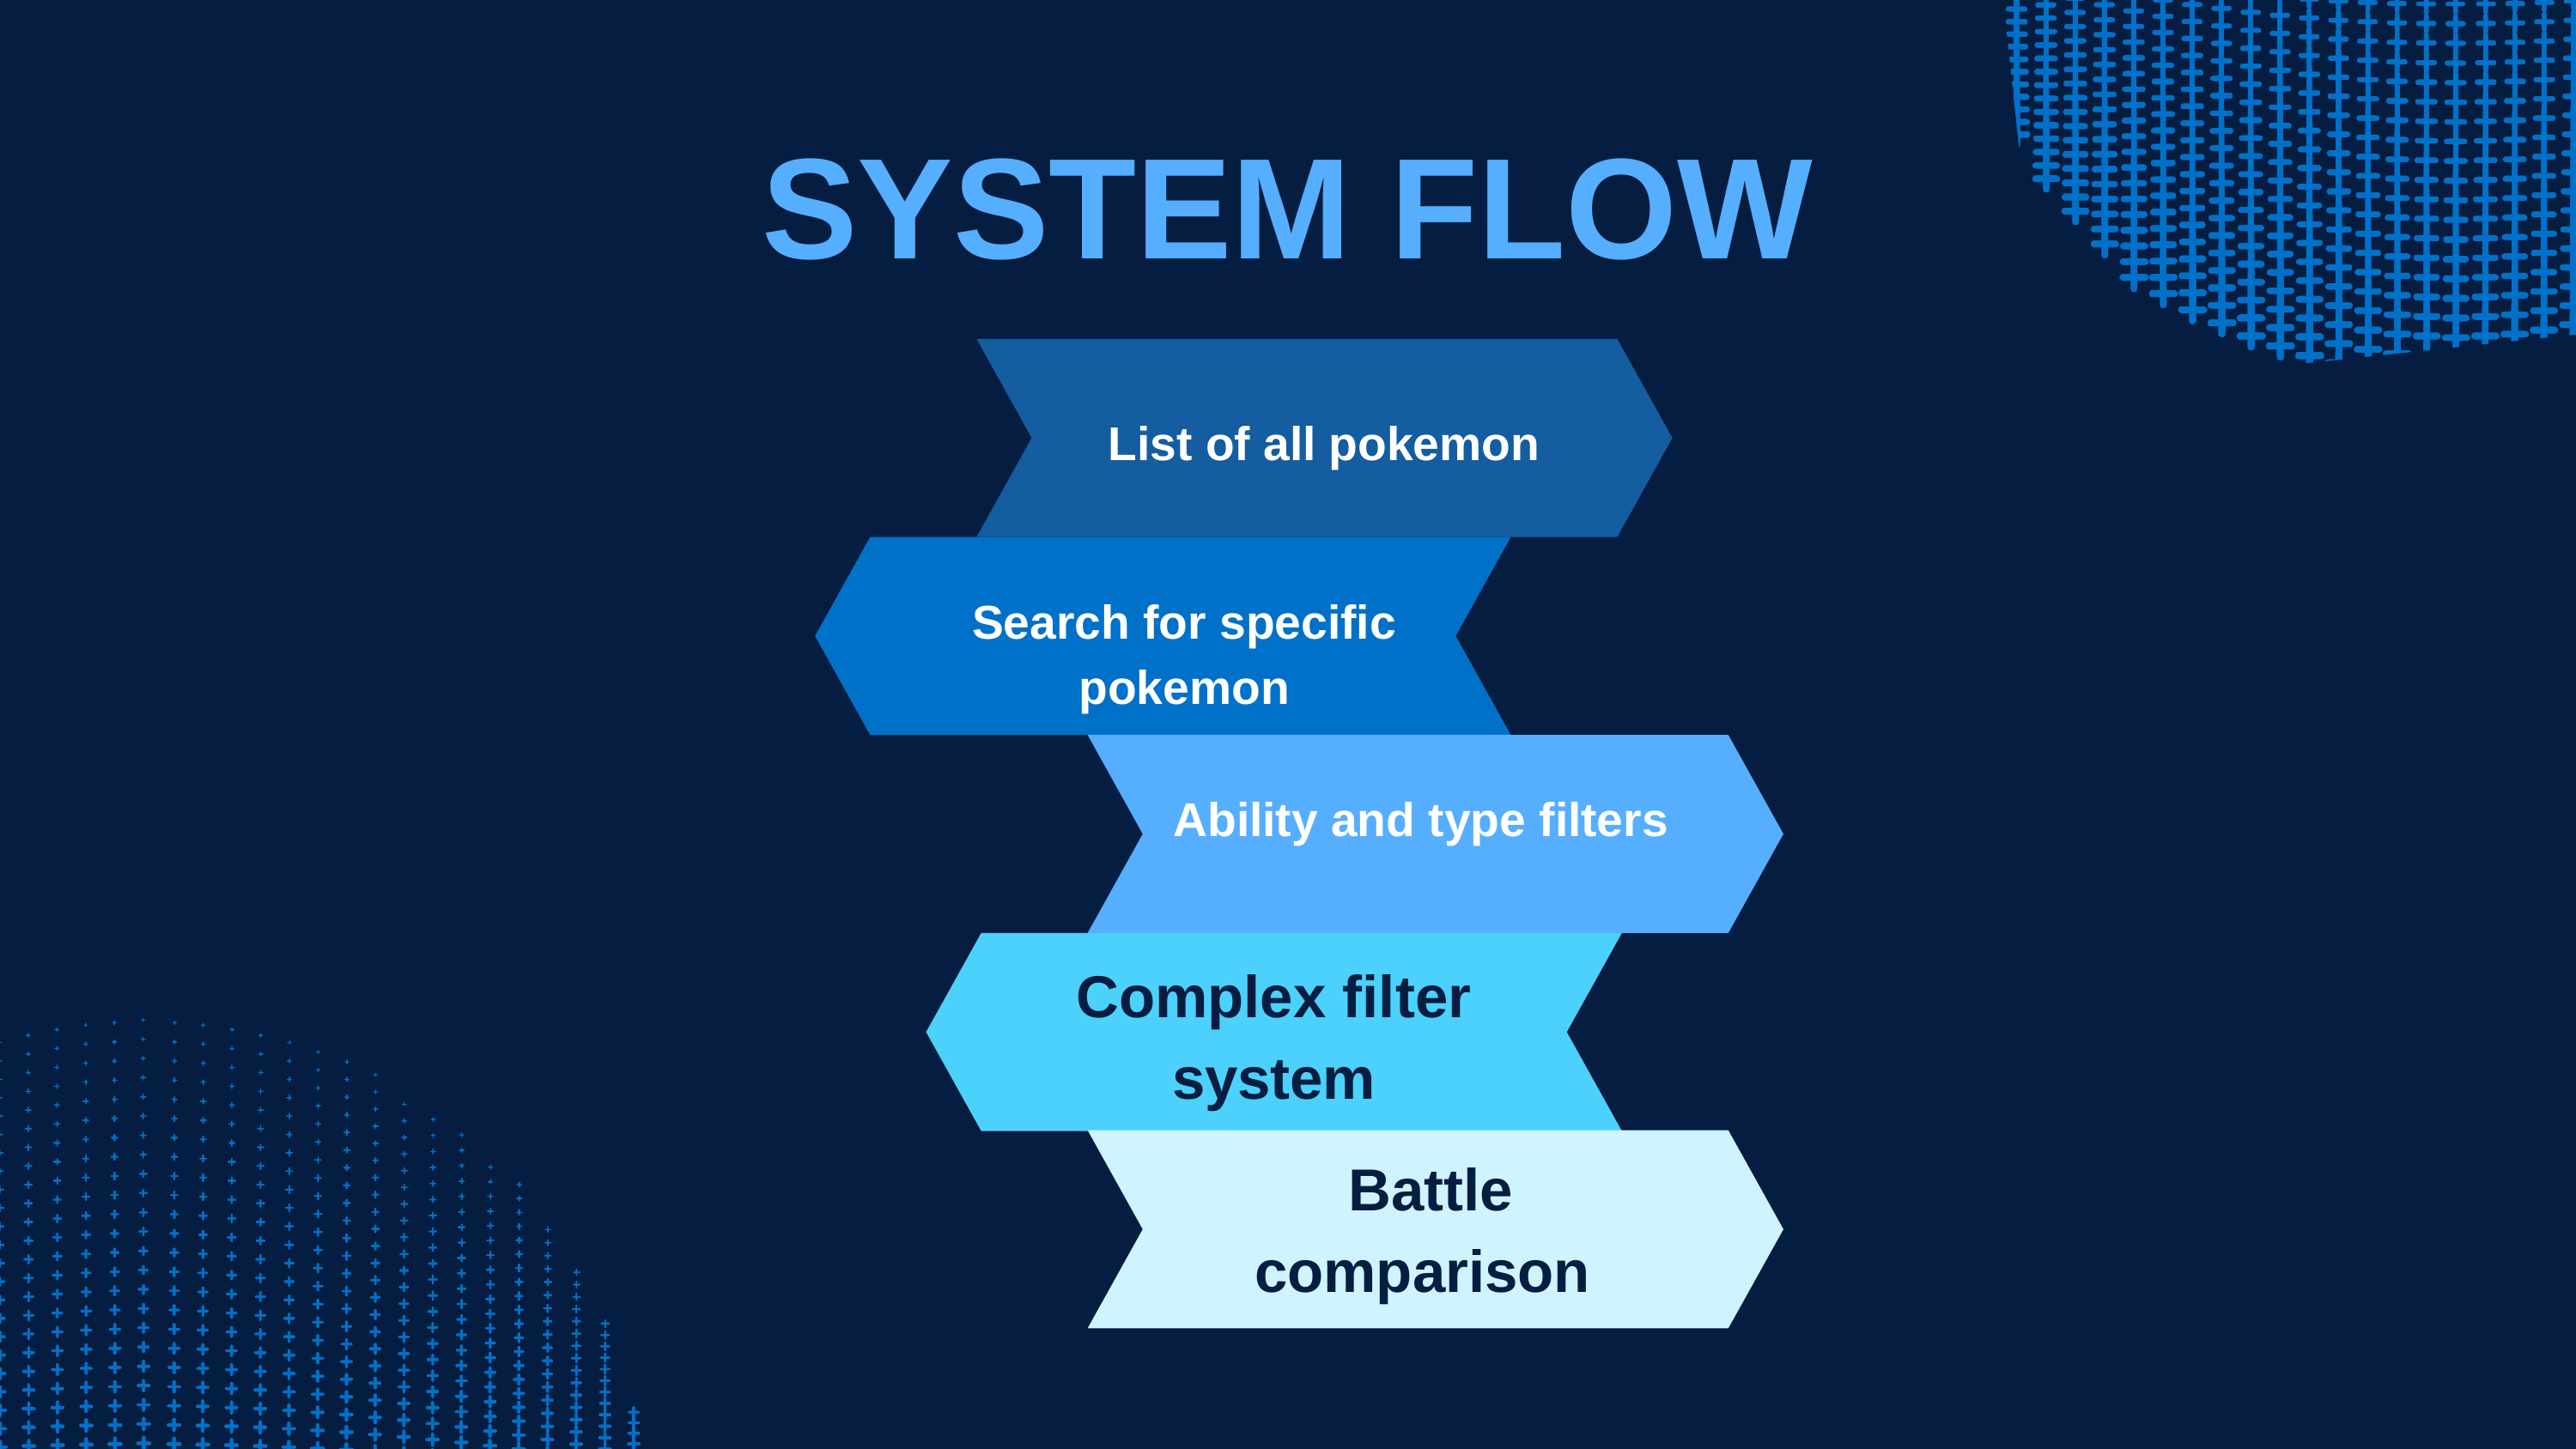

SYSTEM FLOW

List of all pokemon

Search for specific pokemon

Ability and type filters

Complex filter system

Battle comparison